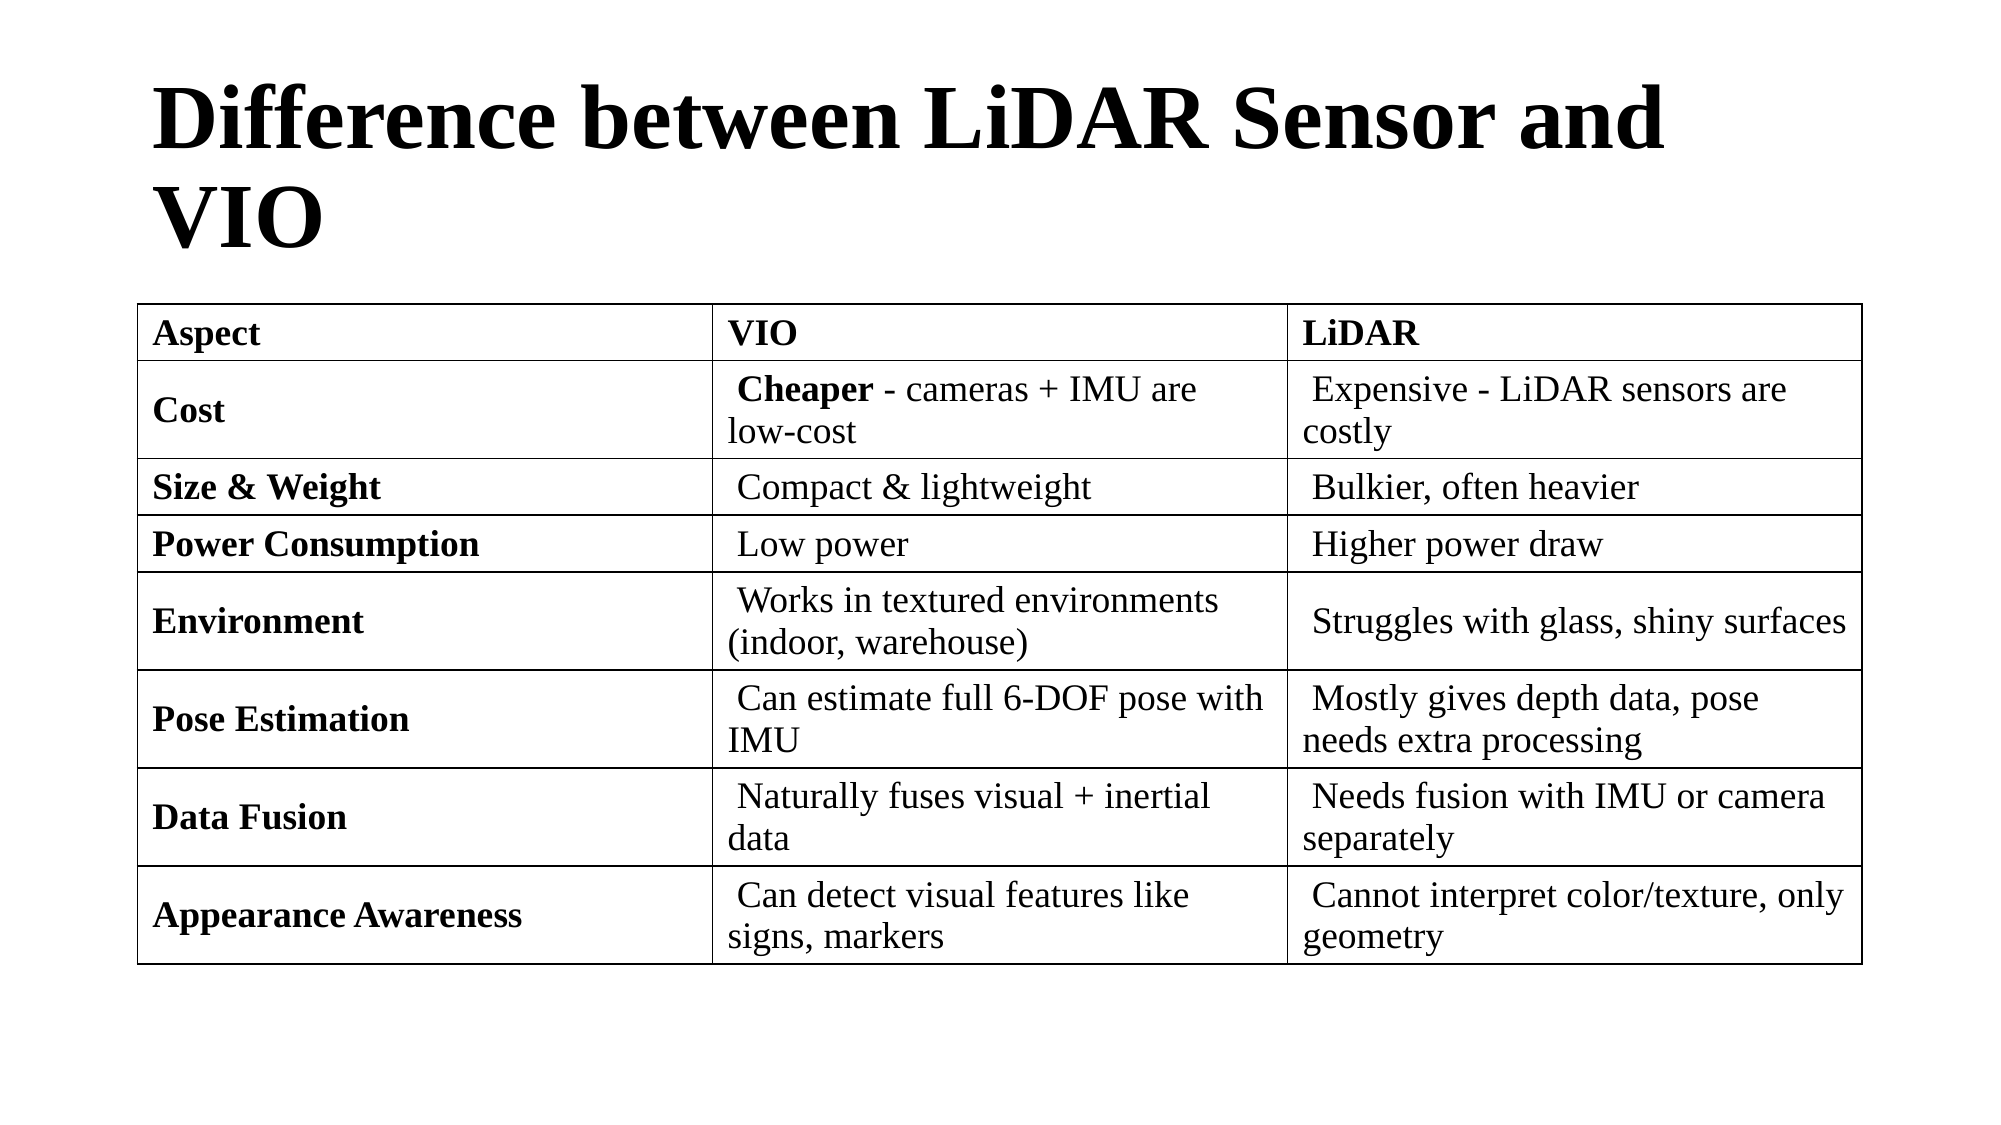

# Difference between LiDAR Sensor and VIO
| Aspect | VIO | LiDAR |
| --- | --- | --- |
| Cost | Cheaper - cameras + IMU are low-cost | Expensive - LiDAR sensors are costly |
| Size & Weight | Compact & lightweight | Bulkier, often heavier |
| Power Consumption | Low power | Higher power draw |
| Environment | Works in textured environments (indoor, warehouse) | Struggles with glass, shiny surfaces |
| Pose Estimation | Can estimate full 6-DOF pose with IMU | Mostly gives depth data, pose needs extra processing |
| Data Fusion | Naturally fuses visual + inertial data | Needs fusion with IMU or camera separately |
| Appearance Awareness | Can detect visual features like signs, markers | Cannot interpret color/texture, only geometry |